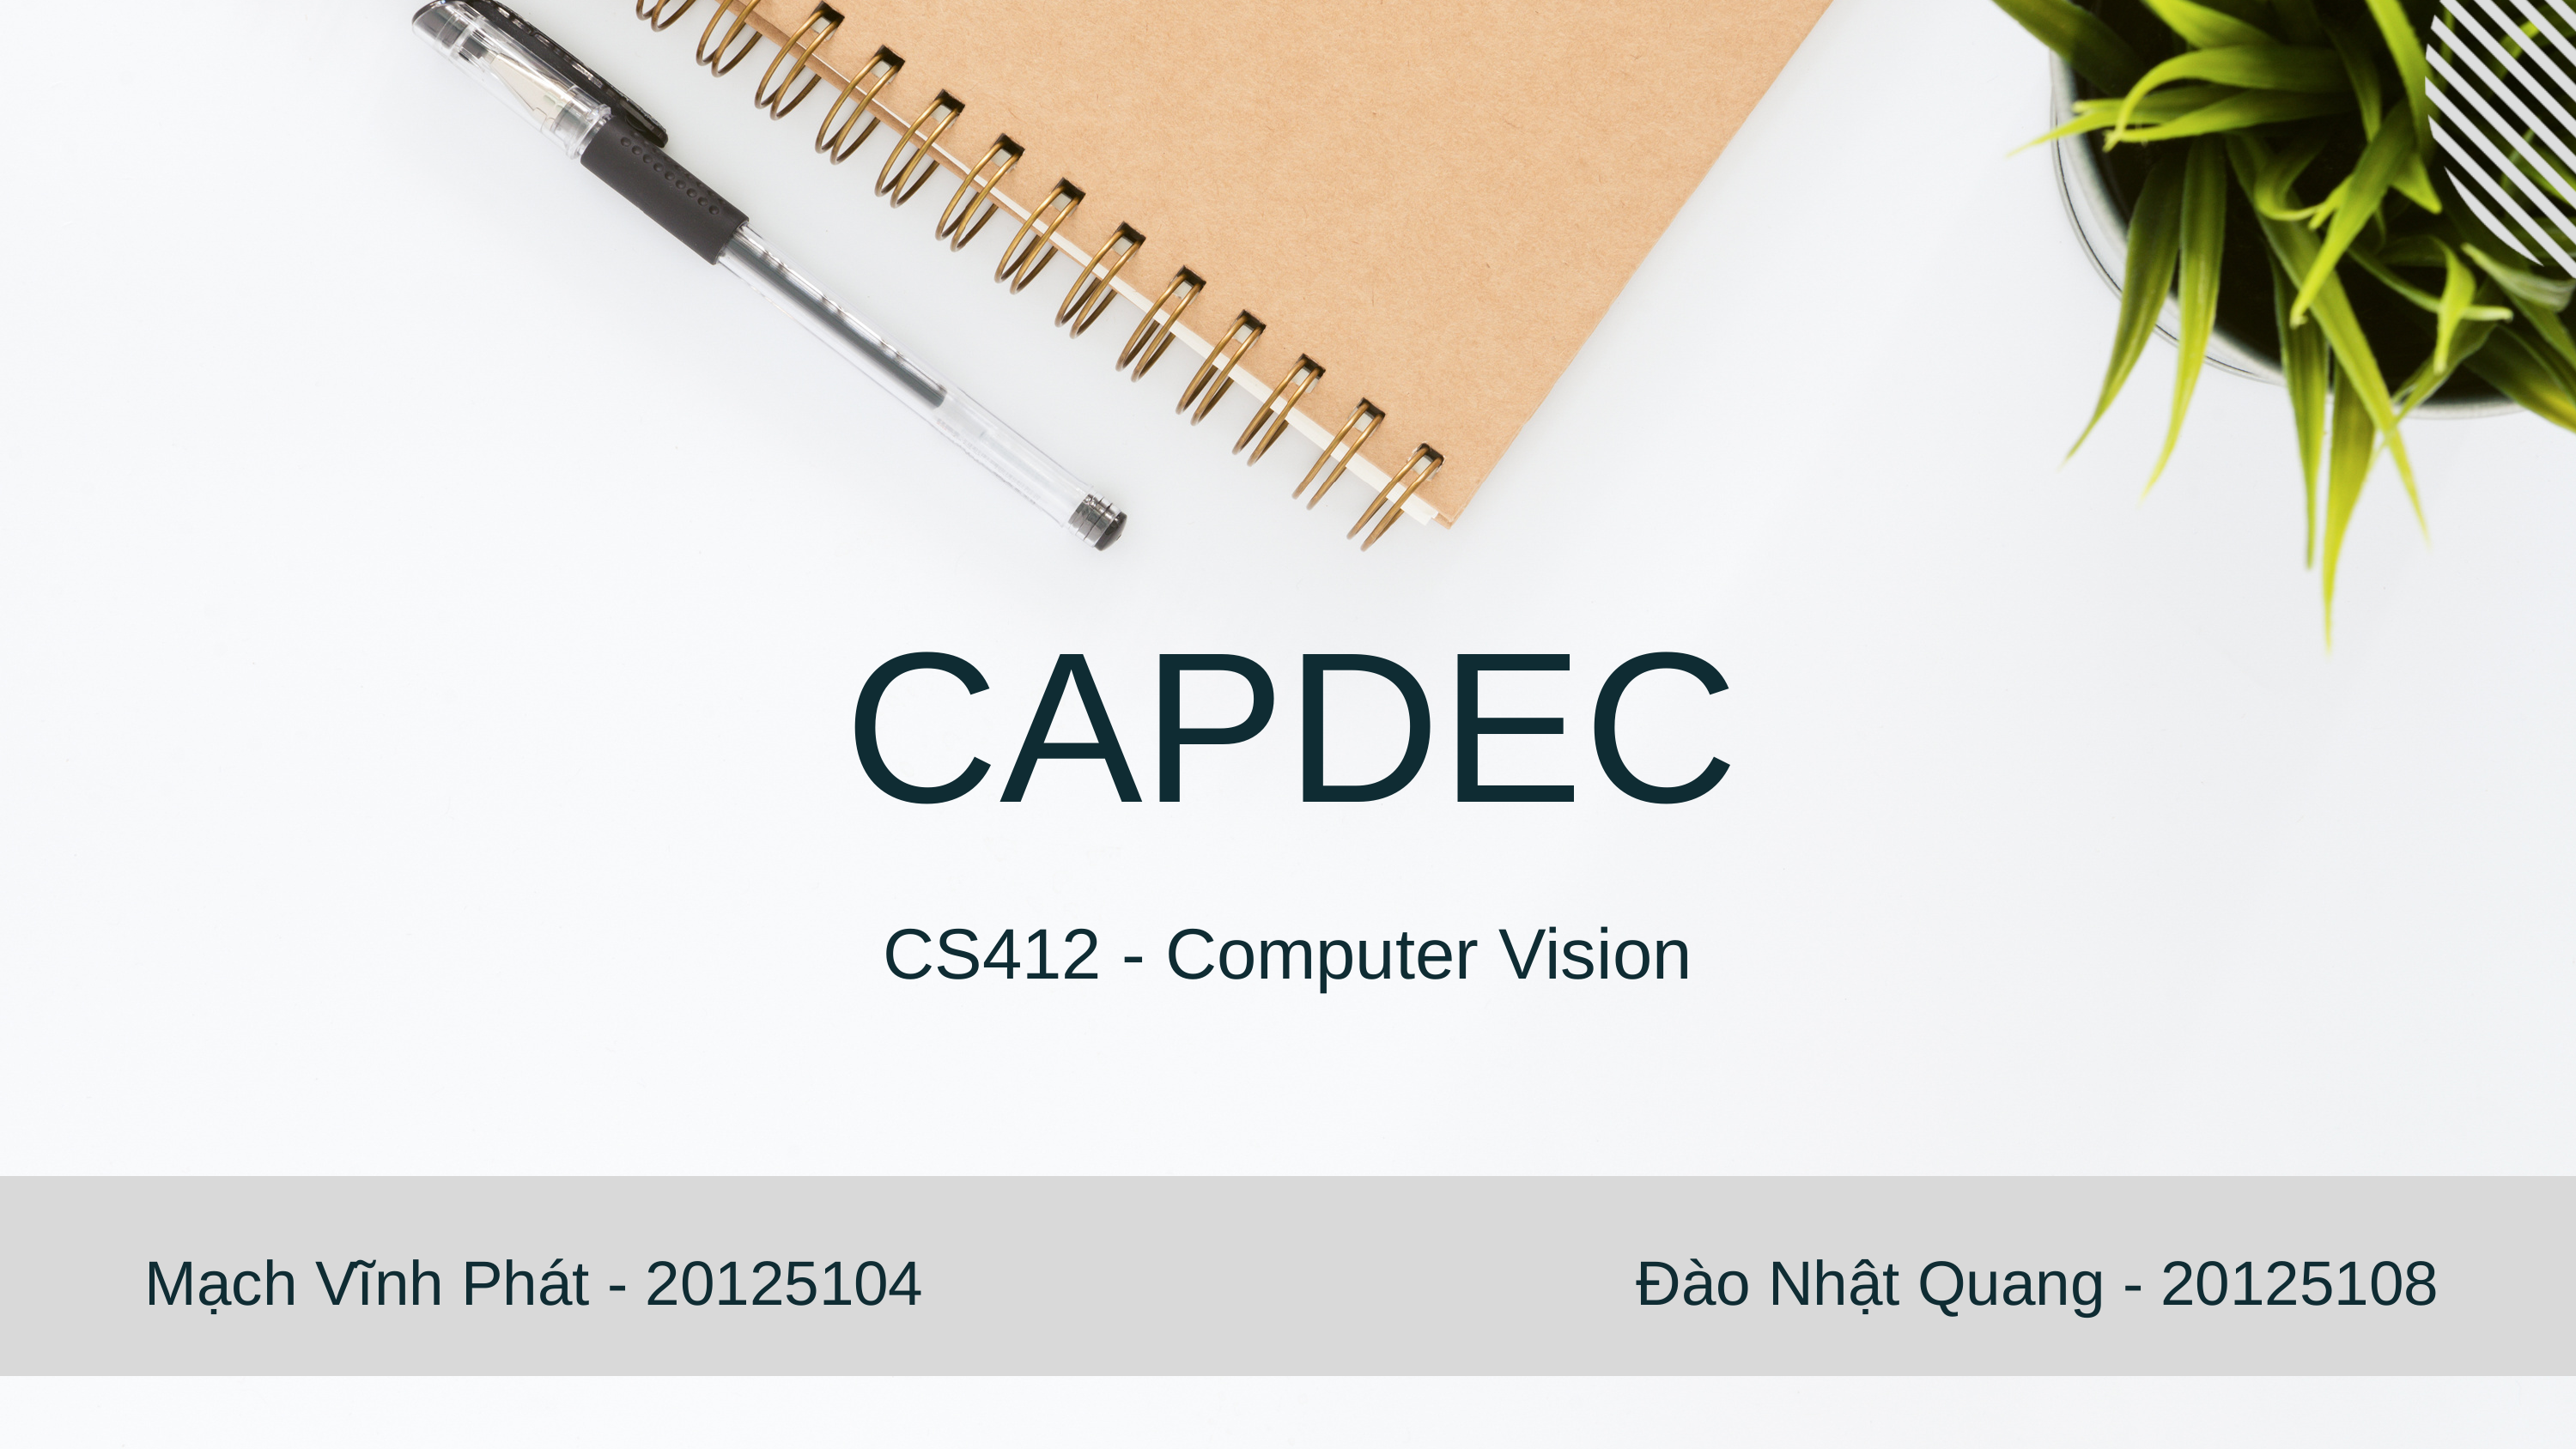

CAPDEC
CS412 - Computer Vision

Mạch Vĩnh Phát - 20125104
Đào Nhật Quang - 20125108